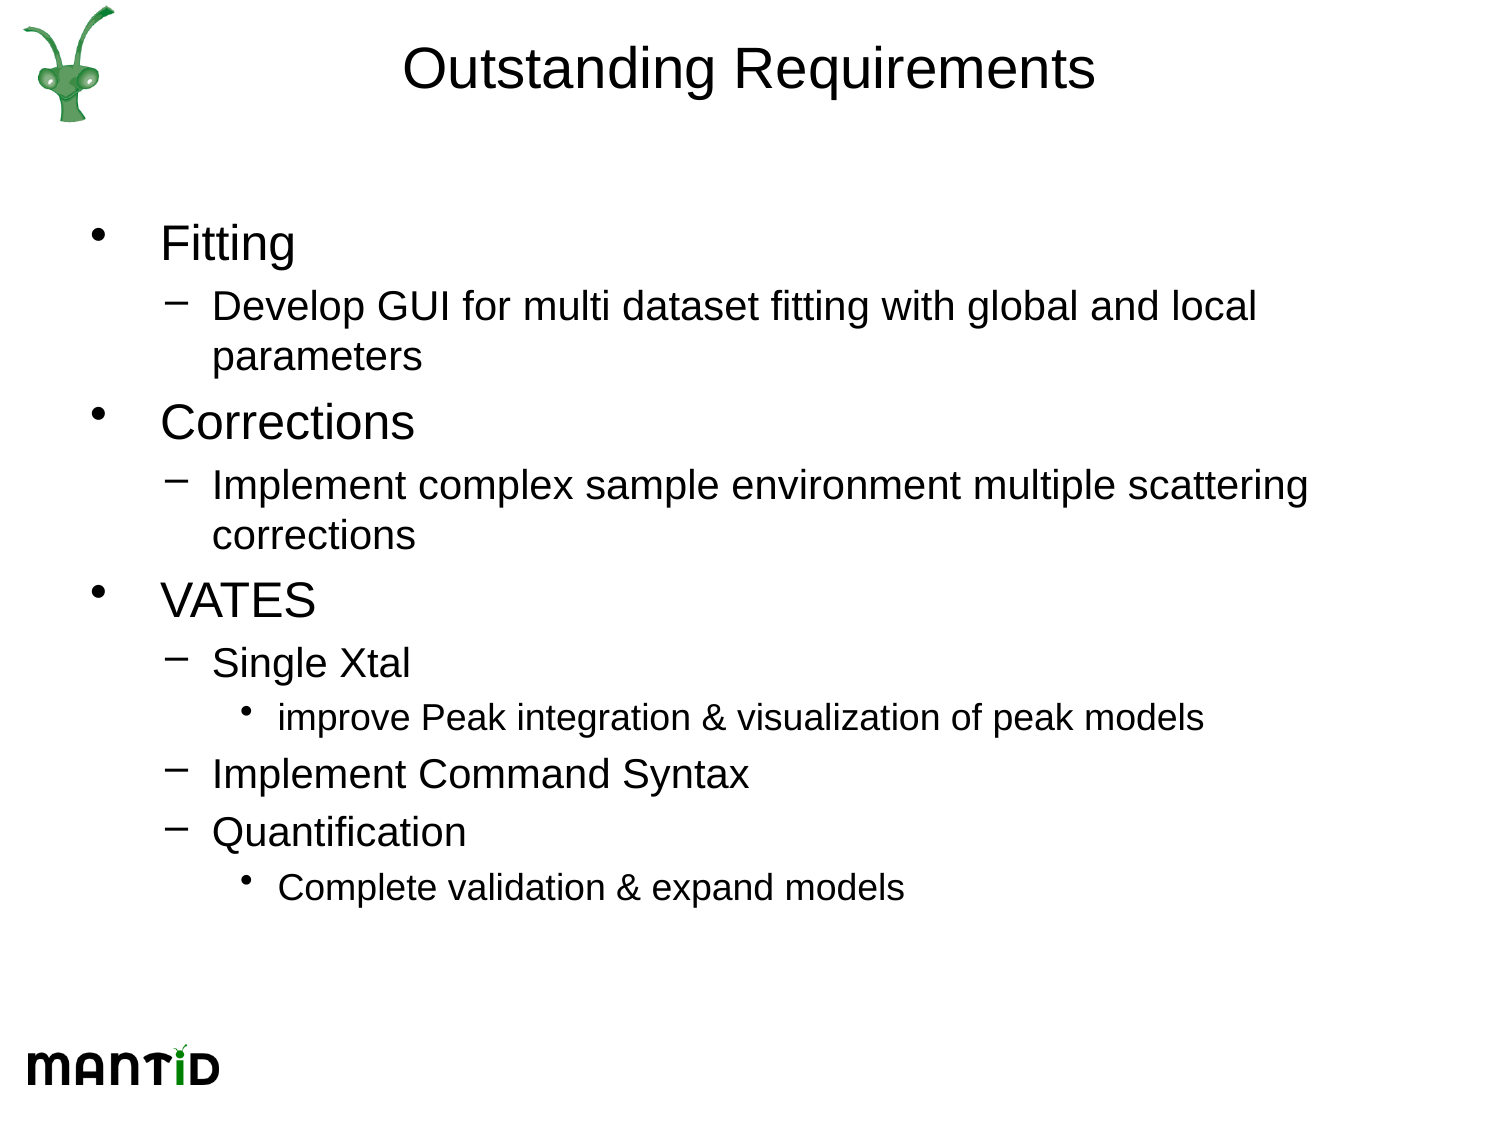

# Outstanding Requirements
 Fitting
Develop GUI for multi dataset fitting with global and local parameters
 Corrections
Implement complex sample environment multiple scattering corrections
 VATES
Single Xtal
improve Peak integration & visualization of peak models
Implement Command Syntax
Quantification
Complete validation & expand models